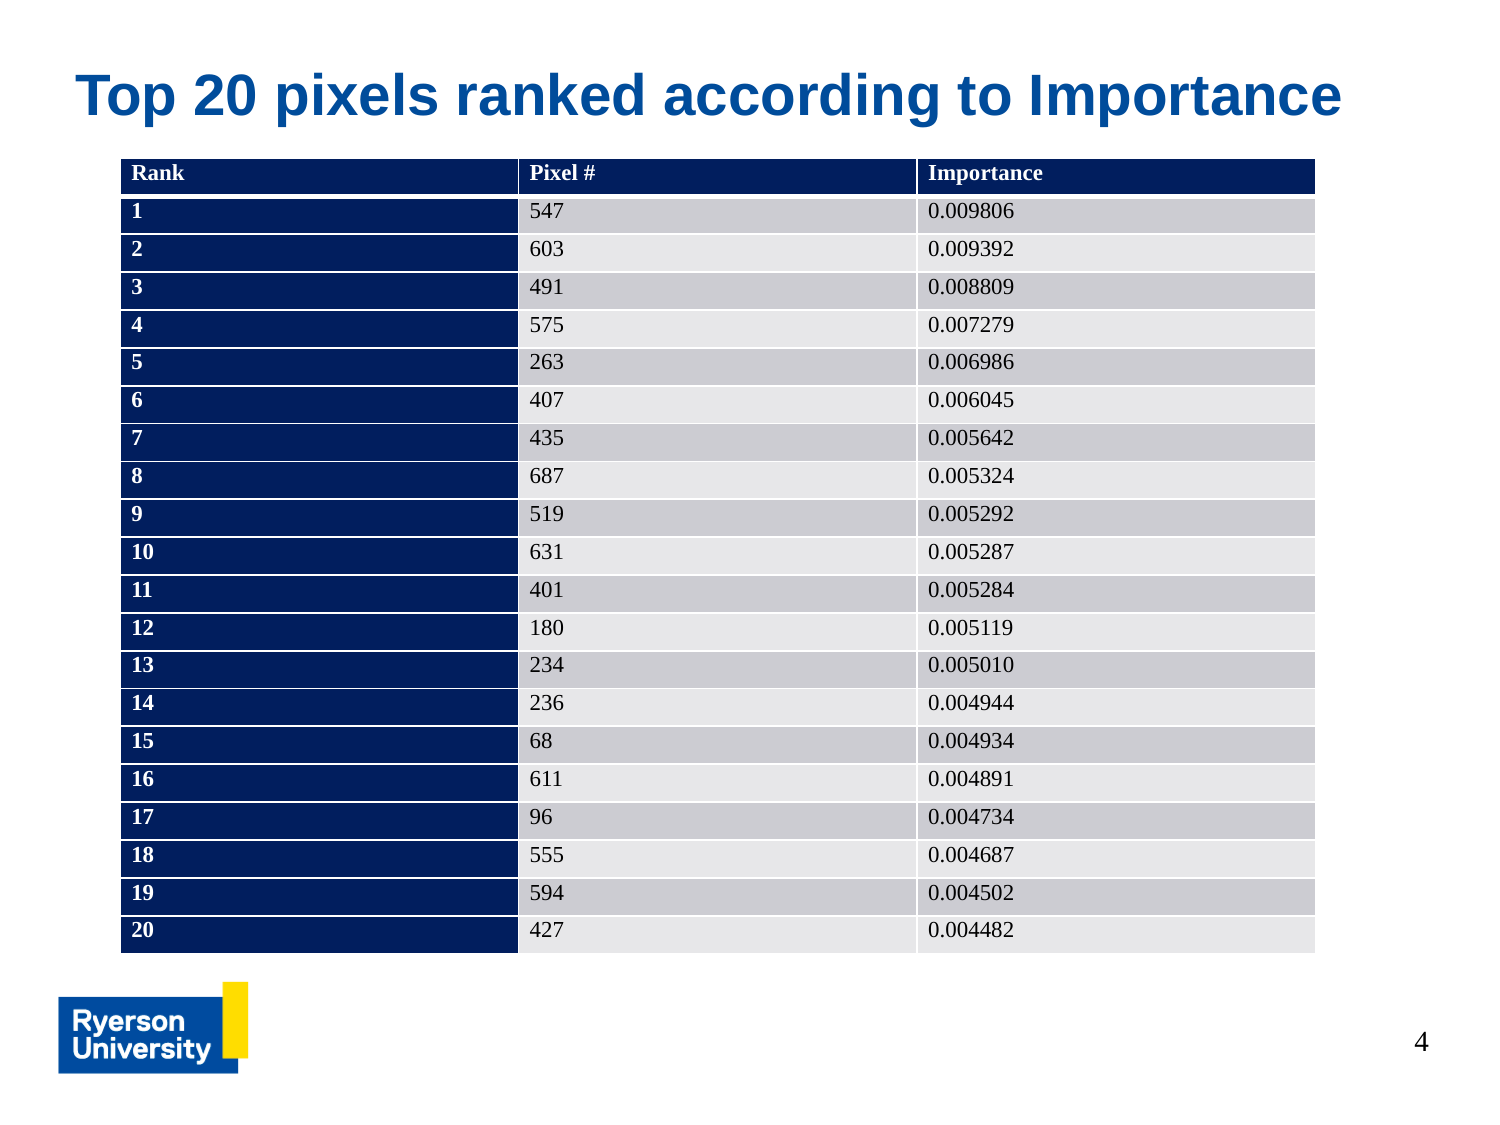

# Top 20 pixels ranked according to Importance
| Rank | Pixel # | Importance |
| --- | --- | --- |
| 1 | 547 | 0.009806 |
| 2 | 603 | 0.009392 |
| 3 | 491 | 0.008809 |
| 4 | 575 | 0.007279 |
| 5 | 263 | 0.006986 |
| 6 | 407 | 0.006045 |
| 7 | 435 | 0.005642 |
| 8 | 687 | 0.005324 |
| 9 | 519 | 0.005292 |
| 10 | 631 | 0.005287 |
| 11 | 401 | 0.005284 |
| 12 | 180 | 0.005119 |
| 13 | 234 | 0.005010 |
| 14 | 236 | 0.004944 |
| 15 | 68 | 0.004934 |
| 16 | 611 | 0.004891 |
| 17 | 96 | 0.004734 |
| 18 | 555 | 0.004687 |
| 19 | 594 | 0.004502 |
| 20 | 427 | 0.004482 |

4